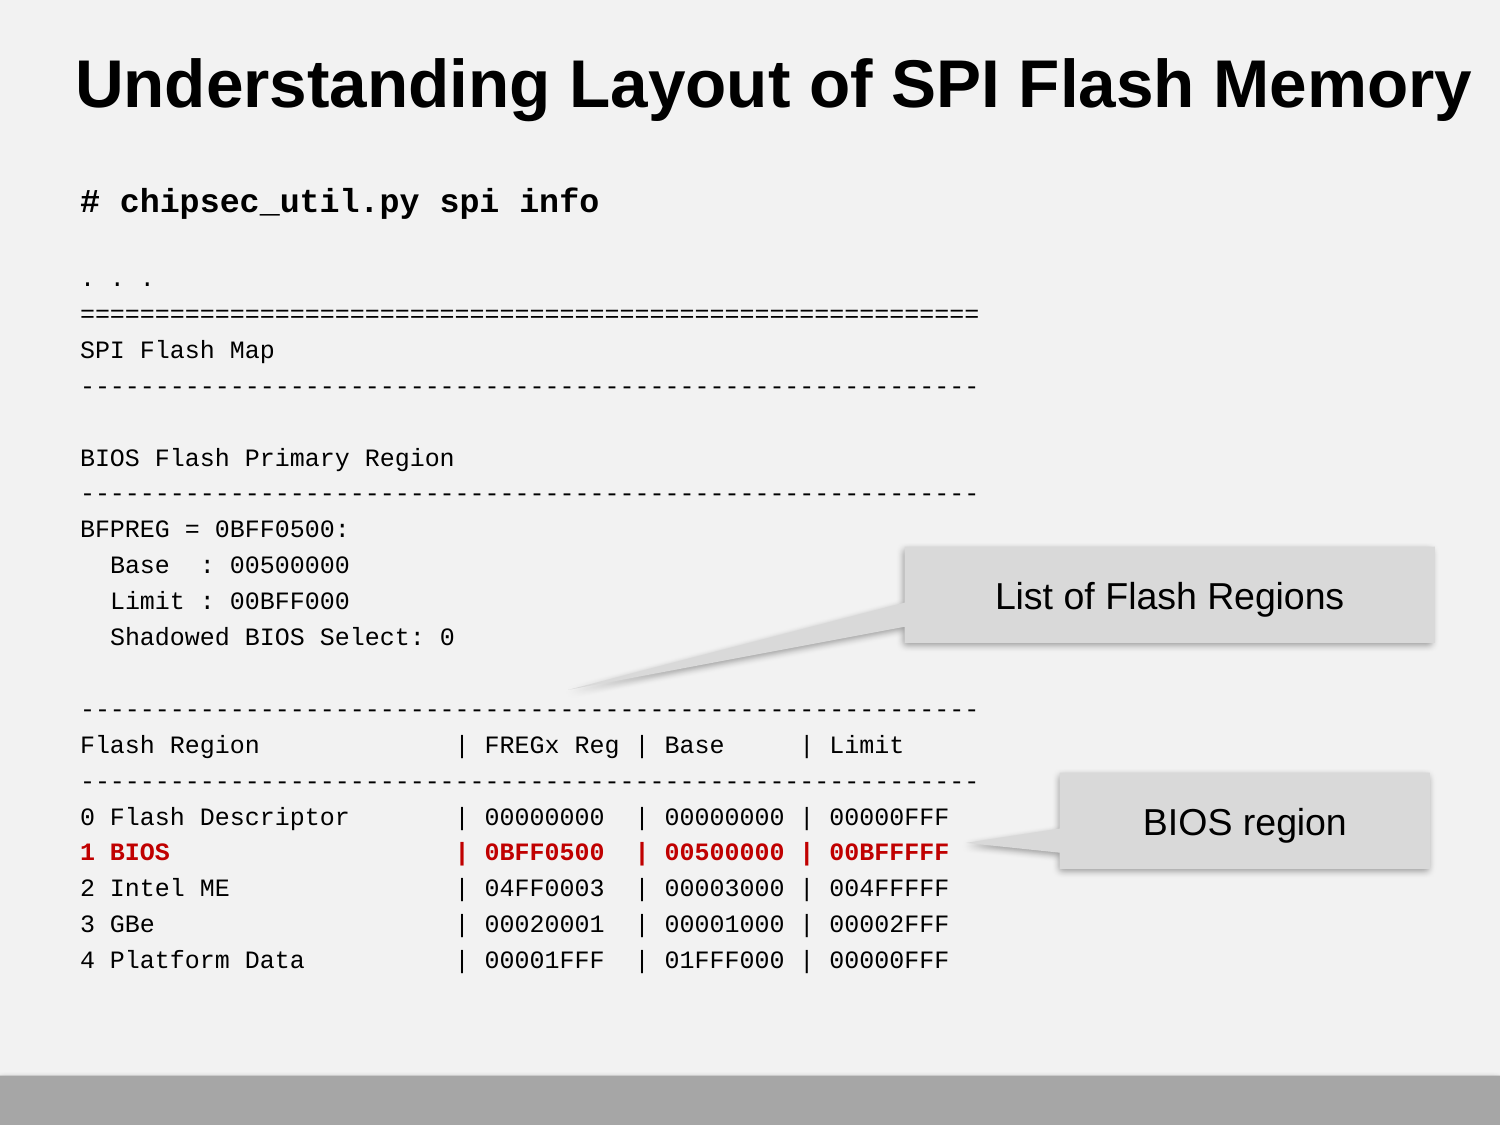

# Understanding Layout of SPI Flash Memory
# chipsec_util.py spi info

. . .
============================================================
SPI Flash Map
------------------------------------------------------------

BIOS Flash Primary Region
------------------------------------------------------------
BFPREG = 0BFF0500:
  Base  : 00500000
  Limit : 00BFF000
  Shadowed BIOS Select: 0

------------------------------------------------------------
Flash Region             | FREGx Reg | Base     | Limit
------------------------------------------------------------
0 Flash Descriptor       | 00000000  | 00000000 | 00000FFF
1 BIOS                   | 0BFF0500  | 00500000 | 00BFFFFF
2 Intel ME               | 04FF0003  | 00003000 | 004FFFFF
3 GBe                    | 00020001  | 00001000 | 00002FFF
4 Platform Data          | 00001FFF  | 01FFF000 | 00000FFF
List of Flash Regions
BIOS region